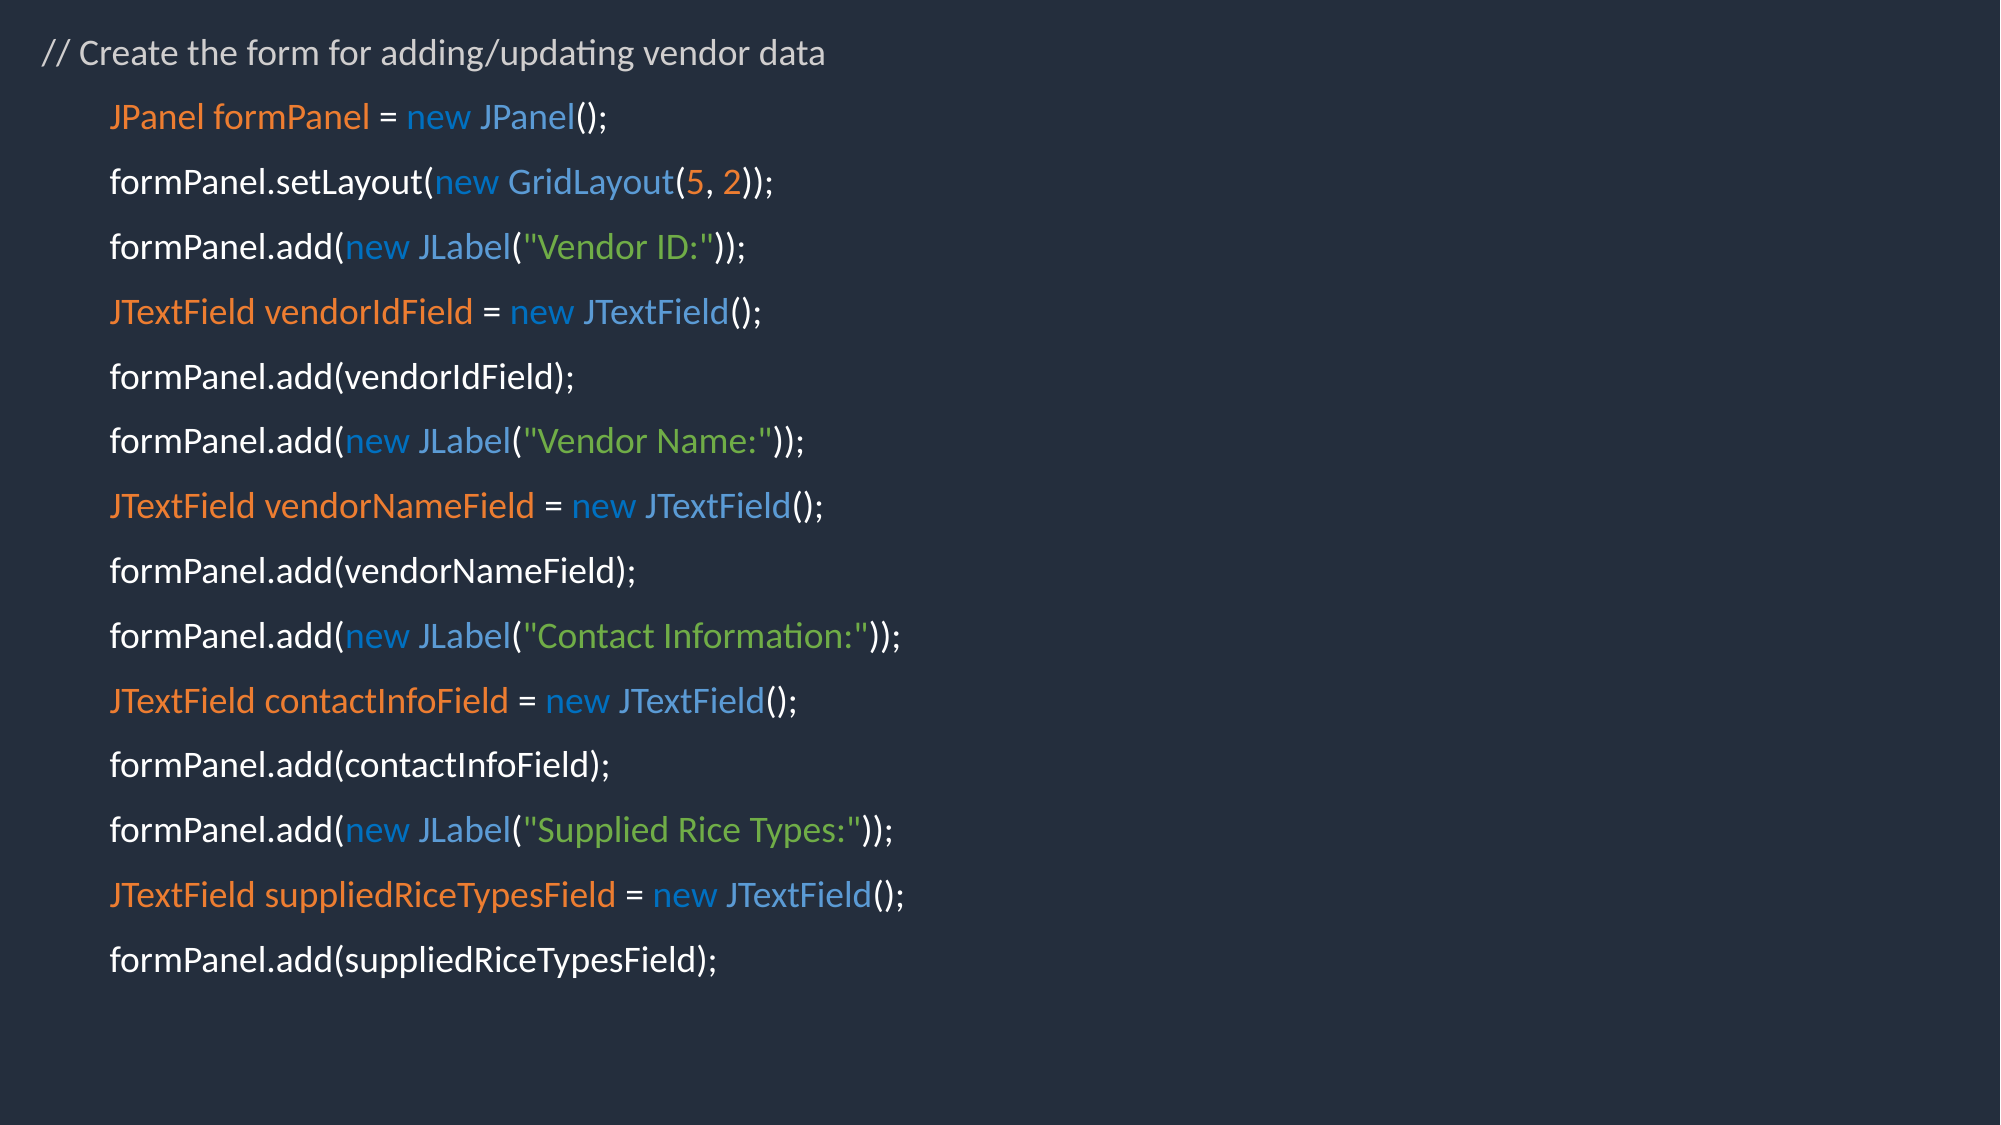

// Create the form for adding/updating vendor data
        JPanel formPanel = new JPanel();
        formPanel.setLayout(new GridLayout(5, 2));
        formPanel.add(new JLabel("Vendor ID:"));
        JTextField vendorIdField = new JTextField();
        formPanel.add(vendorIdField);
        formPanel.add(new JLabel("Vendor Name:"));
        JTextField vendorNameField = new JTextField();
        formPanel.add(vendorNameField);
        formPanel.add(new JLabel("Contact Information:"));
        JTextField contactInfoField = new JTextField();
        formPanel.add(contactInfoField);
        formPanel.add(new JLabel("Supplied Rice Types:"));
        JTextField suppliedRiceTypesField = new JTextField();
        formPanel.add(suppliedRiceTypesField);